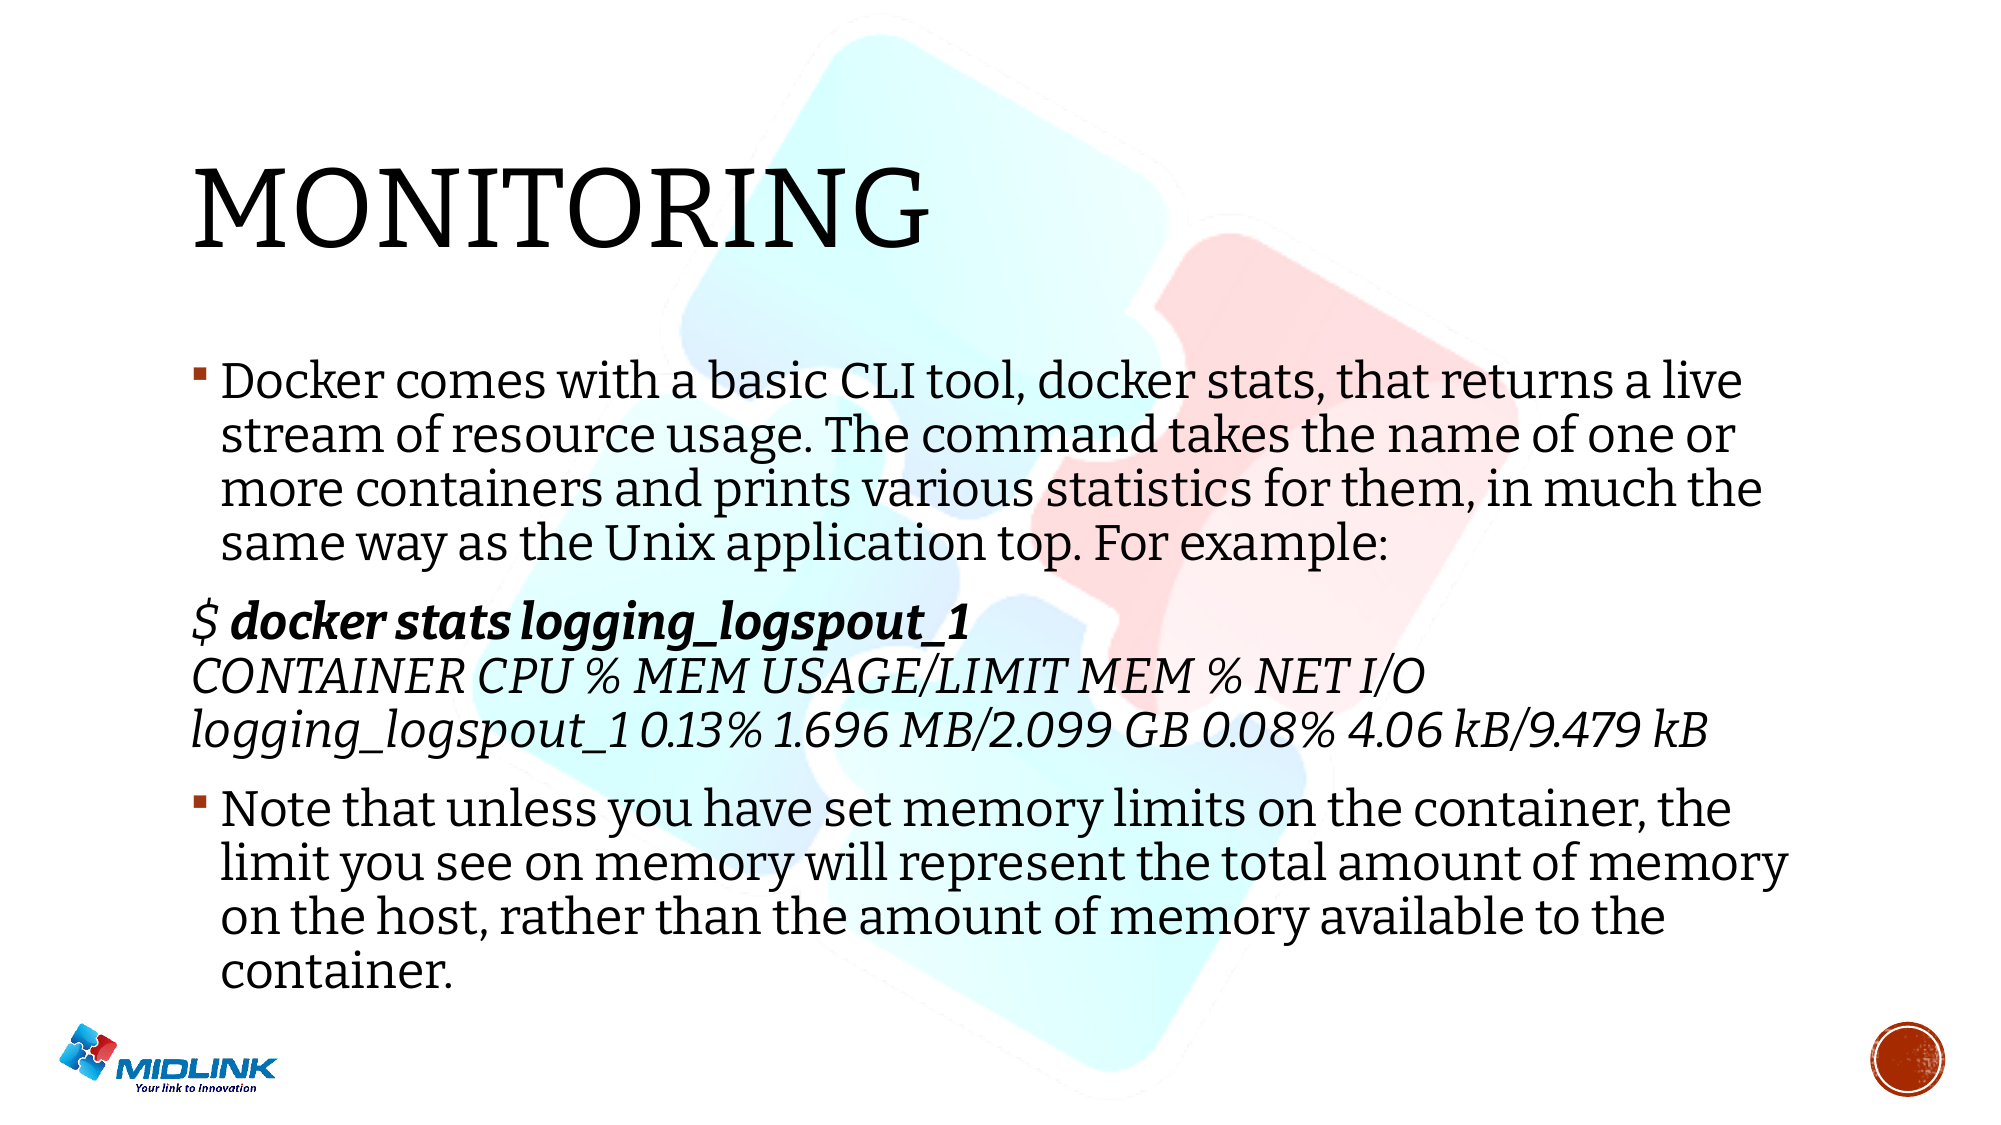

# monitoring
Docker comes with a basic CLI tool, docker stats, that returns a live stream of resource usage. The command takes the name of one or more containers and prints various statistics for them, in much the same way as the Unix application top. For example:
$ docker stats logging_logspout_1
CONTAINER CPU % MEM USAGE/LIMIT MEM % NET I/O
logging_logspout_1 0.13% 1.696 MB/2.099 GB 0.08% 4.06 kB/9.479 kB
Note that unless you have set memory limits on the container, the limit you see on memory will represent the total amount of memory on the host, rather than the amount of memory available to the container.